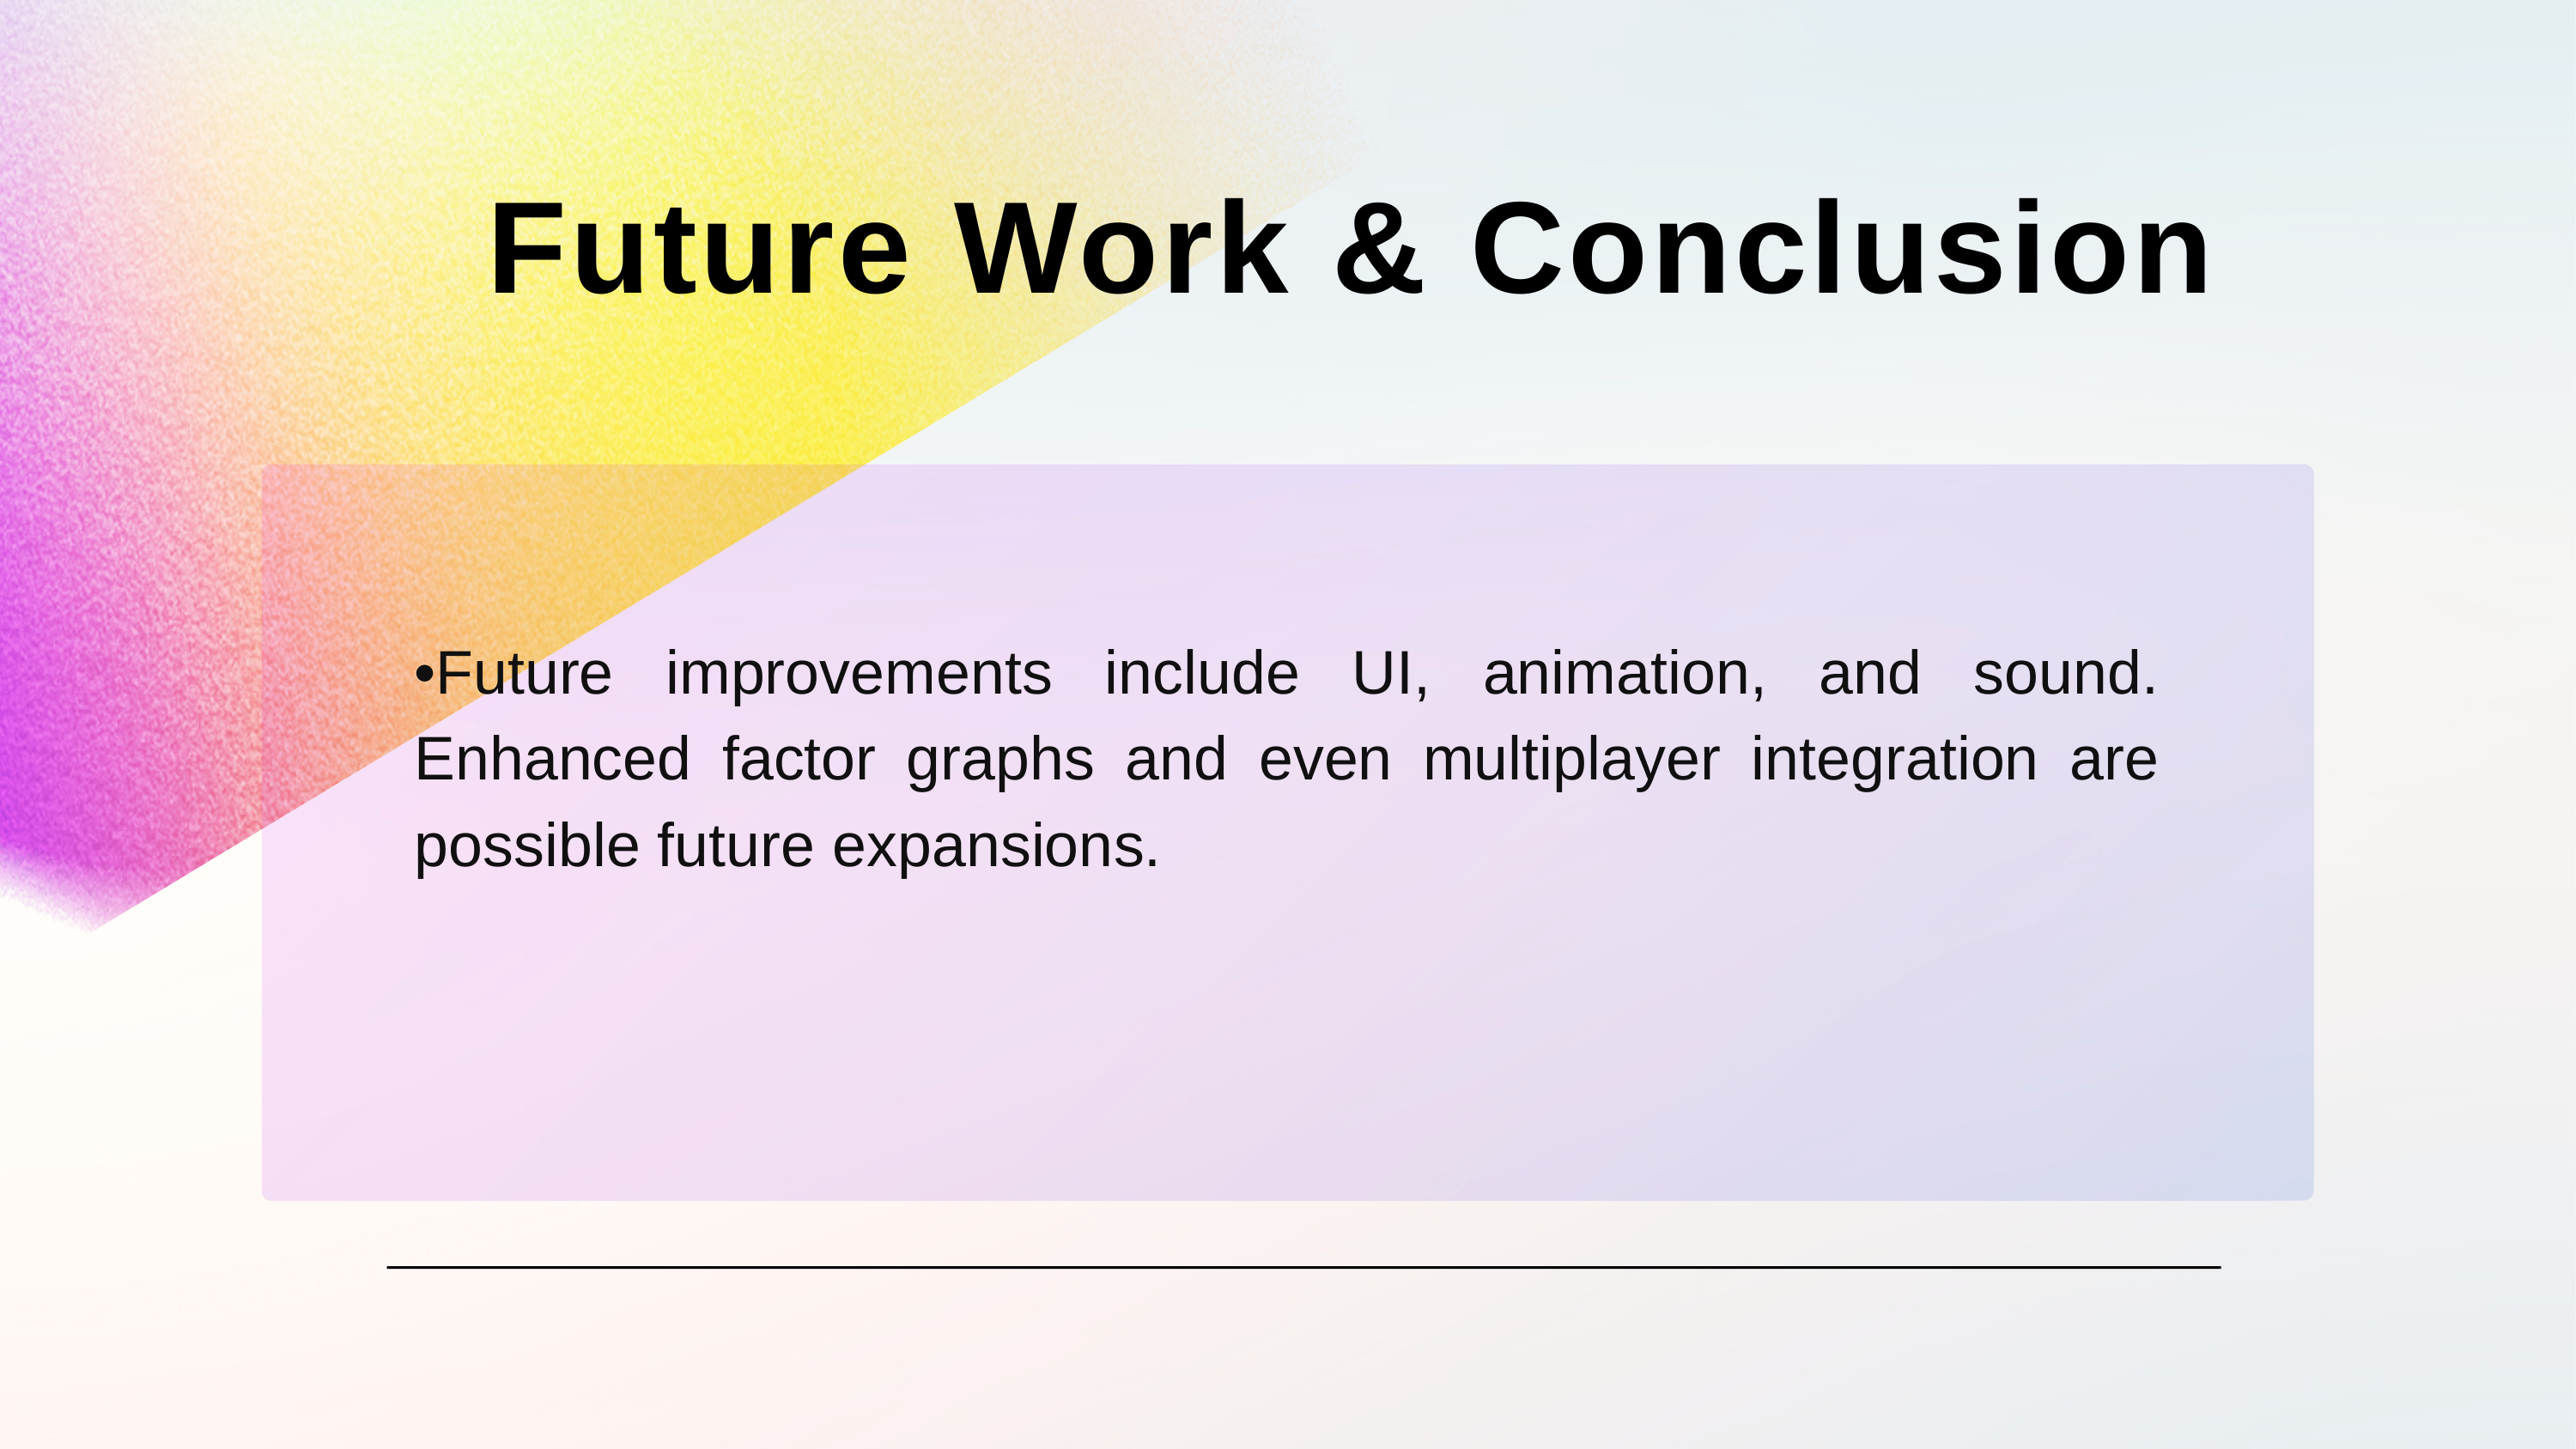

Future Work & Conclusion

•Future improvements include UI, animation, and sound. Enhanced factor graphs and even multiplayer integration are possible future expansions.